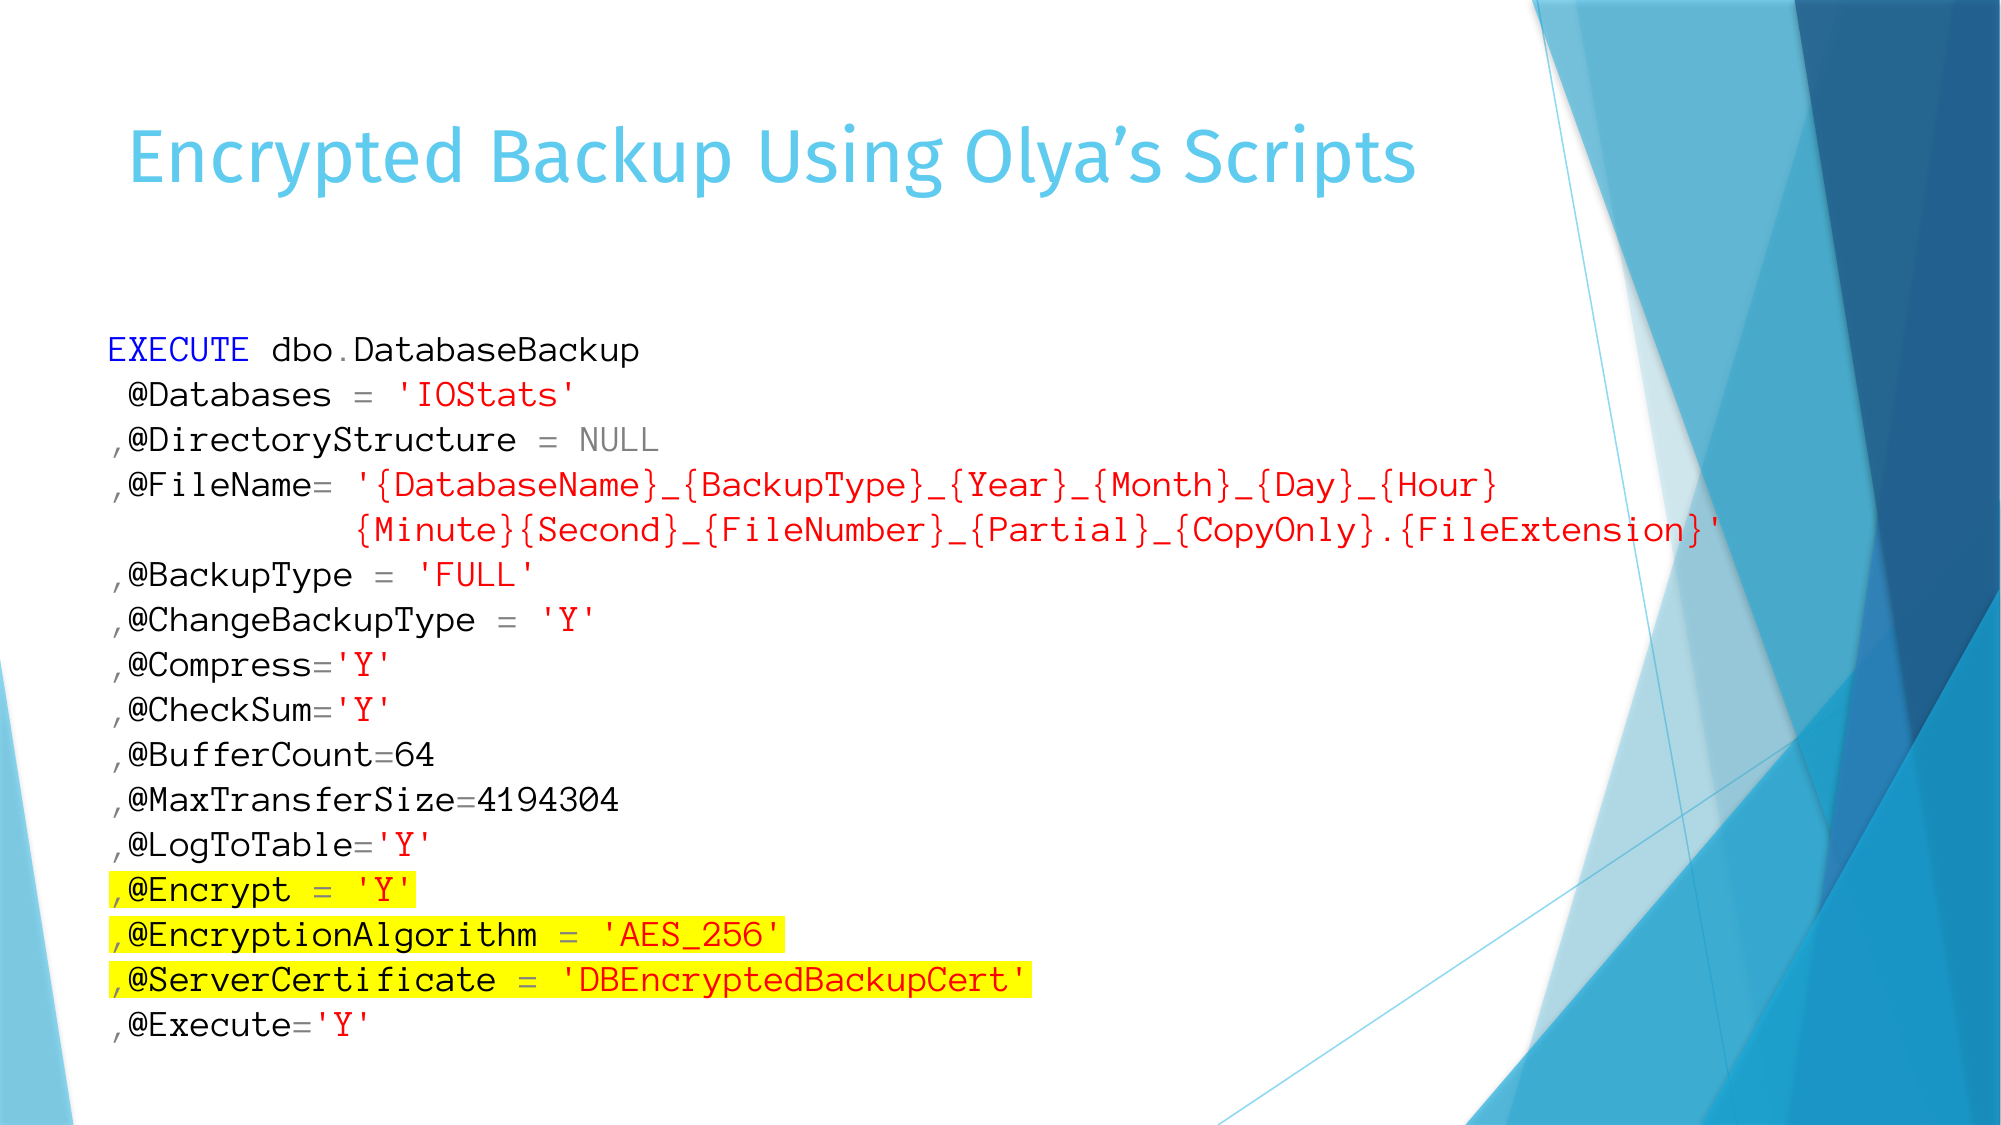

# Encrypted Backup Using Olya’s Scripts
EXECUTE dbo.DatabaseBackup
 @Databases = 'IOStats'
,@DirectoryStructure = NULL
,@FileName= '{DatabaseName}_{BackupType}_{Year}_{Month}_{Day}_{Hour}
            {Minute}{Second}_{FileNumber}_{Partial}_{CopyOnly}.{FileExtension}'
,@BackupType = 'FULL'
,@ChangeBackupType = 'Y'
,@Compress='Y'
,@CheckSum='Y'
,@BufferCount=64
,@MaxTransferSize=4194304
,@LogToTable='Y'
,@Encrypt = 'Y'
,@EncryptionAlgorithm = 'AES_256'
,@ServerCertificate = 'DBEncryptedBackupCert'
,@Execute='Y'